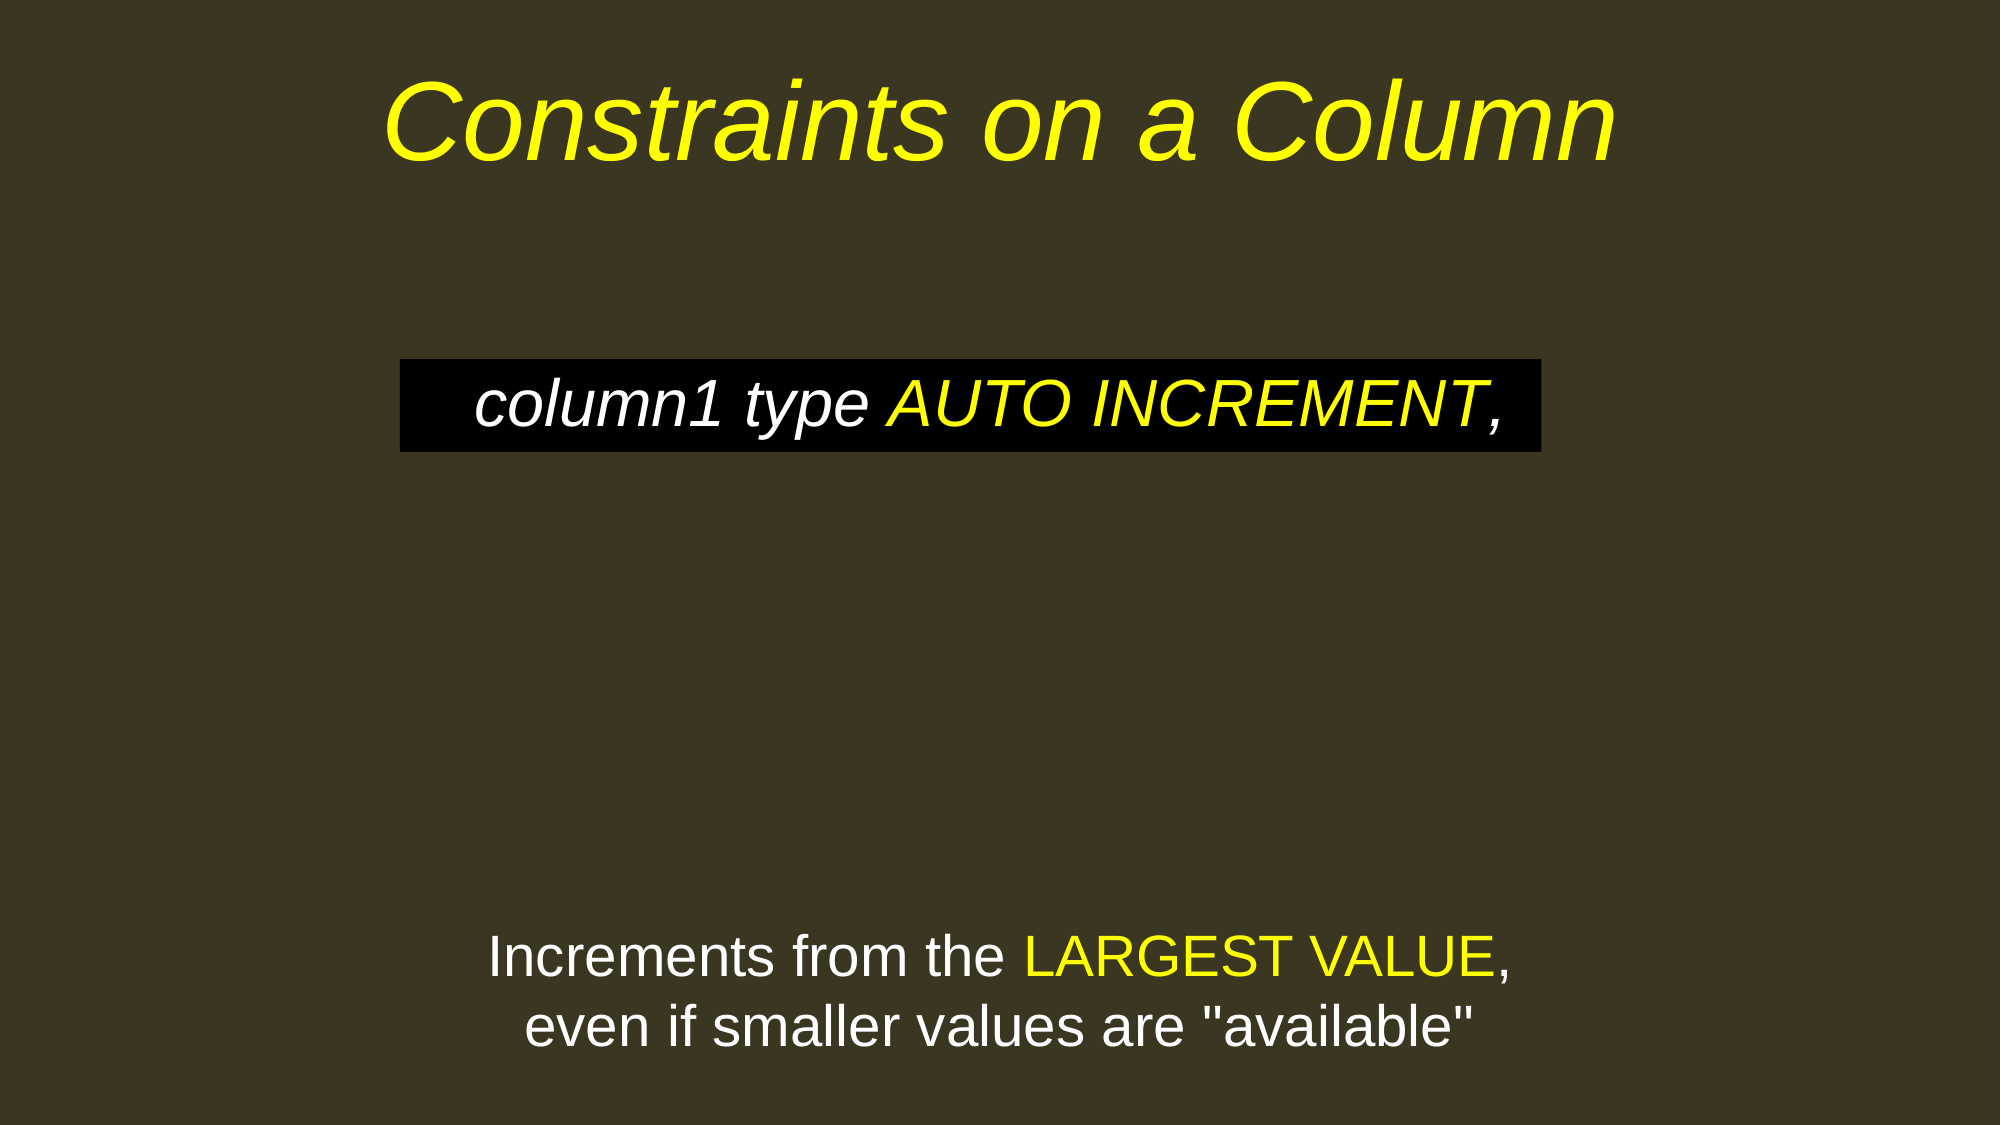

# Constraints on a Column
column1 type AUTO INCREMENT,
Increments from the LARGEST VALUE,
even if smaller values are "available"